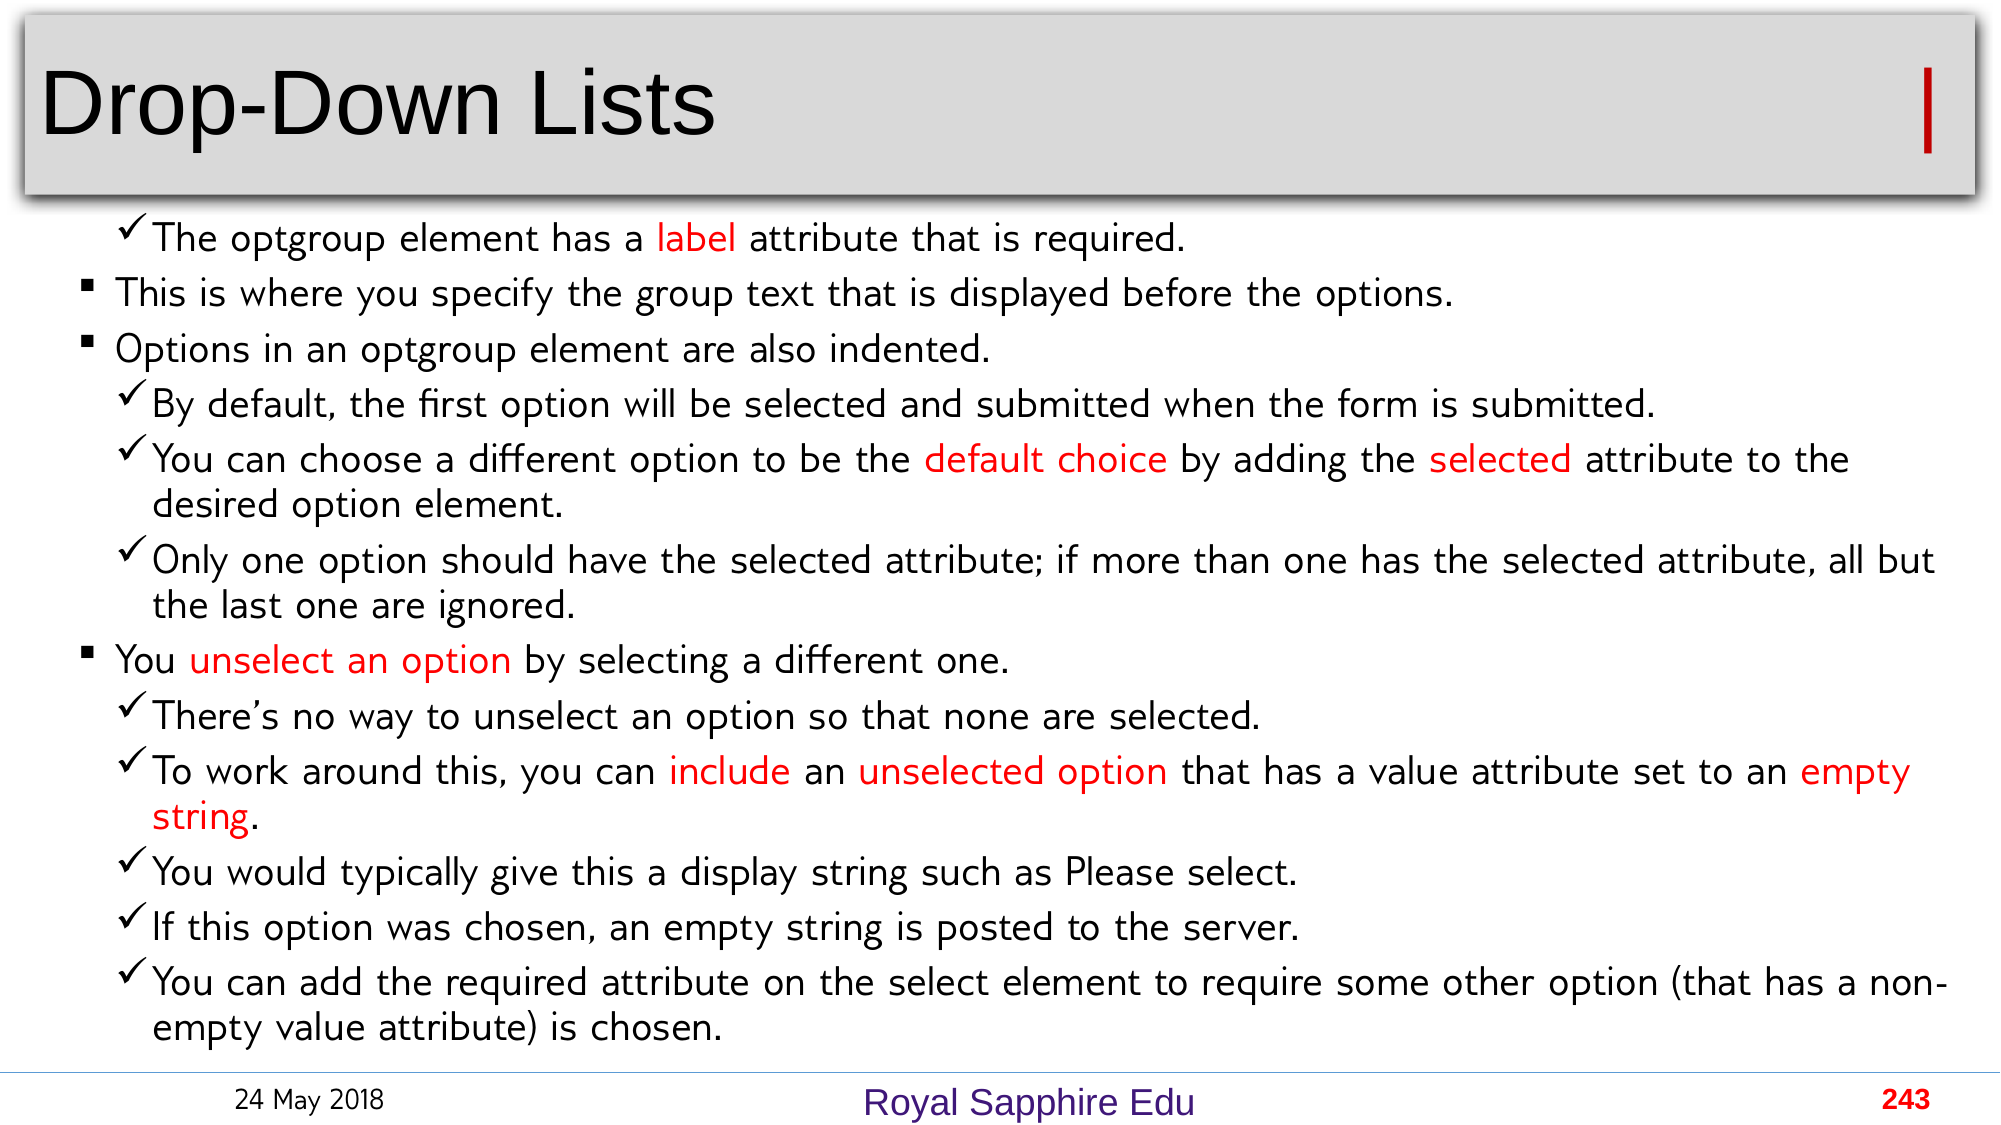

# Drop-Down Lists								   |
The optgroup element has a label attribute that is required.
This is where you specify the group text that is displayed before the options.
Options in an optgroup element are also indented.
By default, the first option will be selected and submitted when the form is submitted.
You can choose a different option to be the default choice by adding the selected attribute to the desired option element.
Only one option should have the selected attribute; if more than one has the selected attribute, all but the last one are ignored.
You unselect an option by selecting a different one.
There’s no way to unselect an option so that none are selected.
To work around this, you can include an unselected option that has a value attribute set to an empty string.
You would typically give this a display string such as Please select.
If this option was chosen, an empty string is posted to the server.
You can add the required attribute on the select element to require some other option (that has a non-empty value attribute) is chosen.
24 May 2018
243